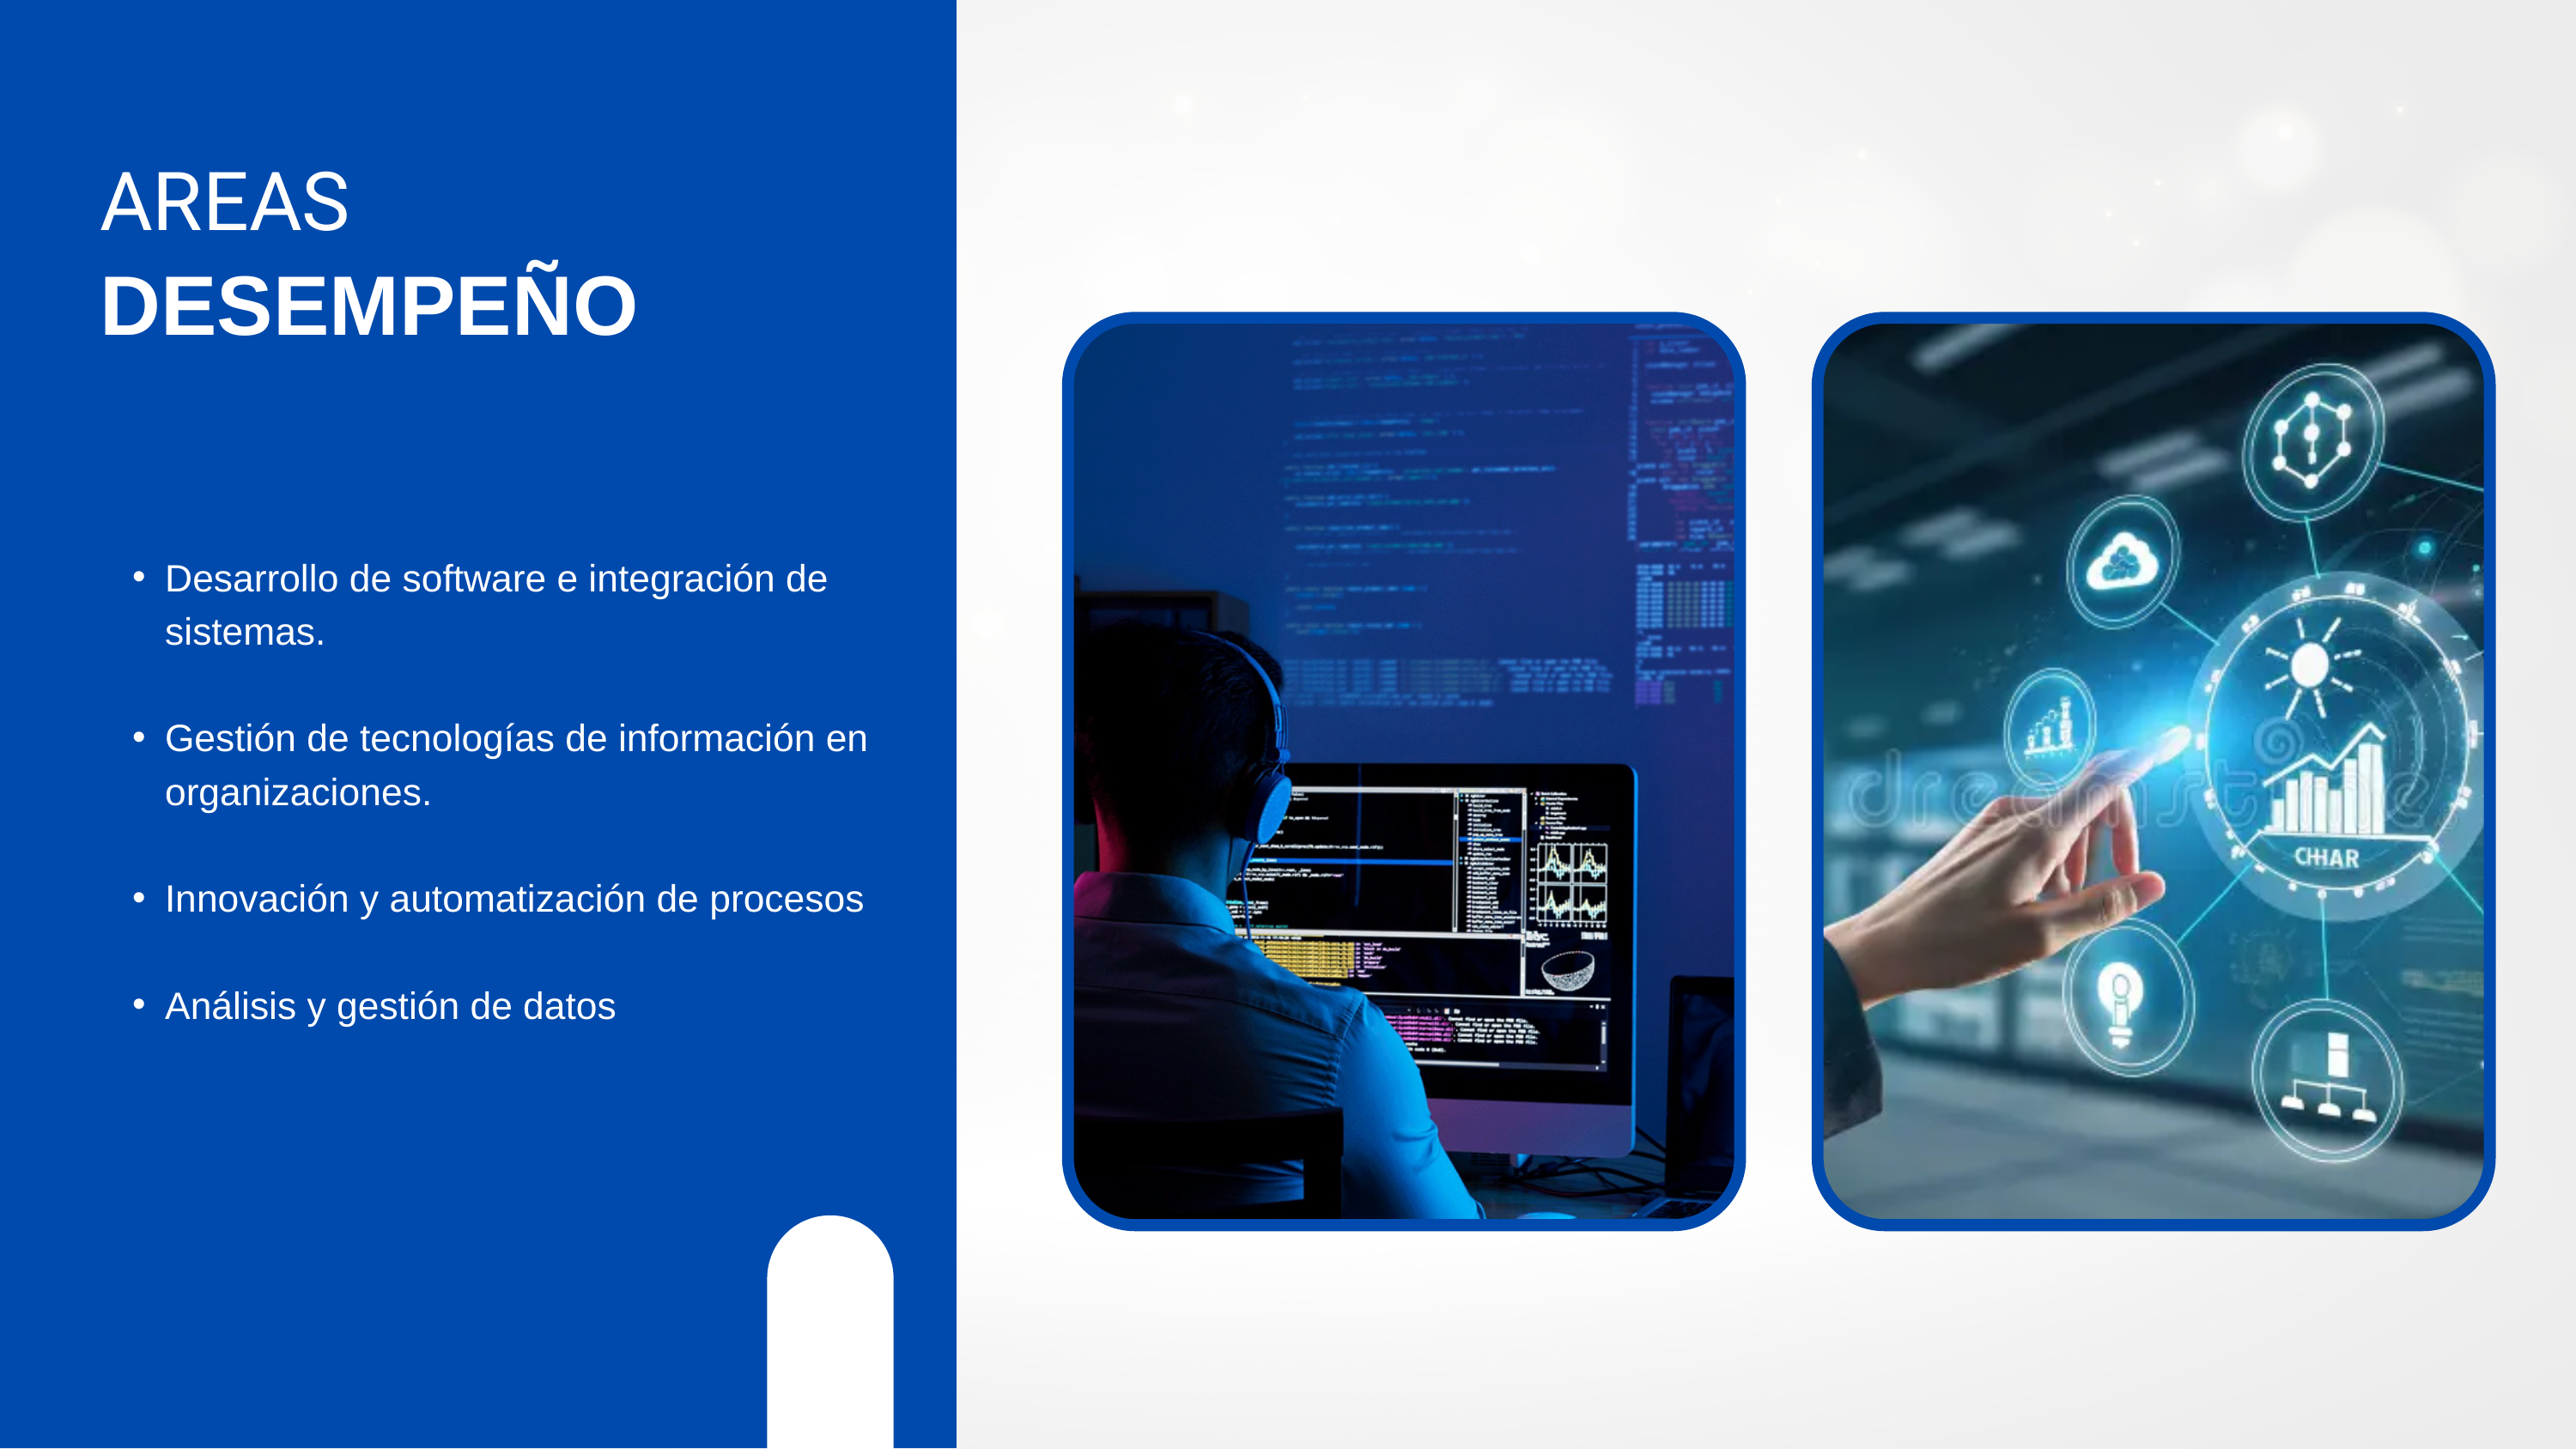

AREAS
DESEMPEÑO

Desarrollo de software e integración de sistemas.

Gestión de tecnologías de información en organizaciones.

Innovación y automatización de procesos

Análisis y gestión de datos